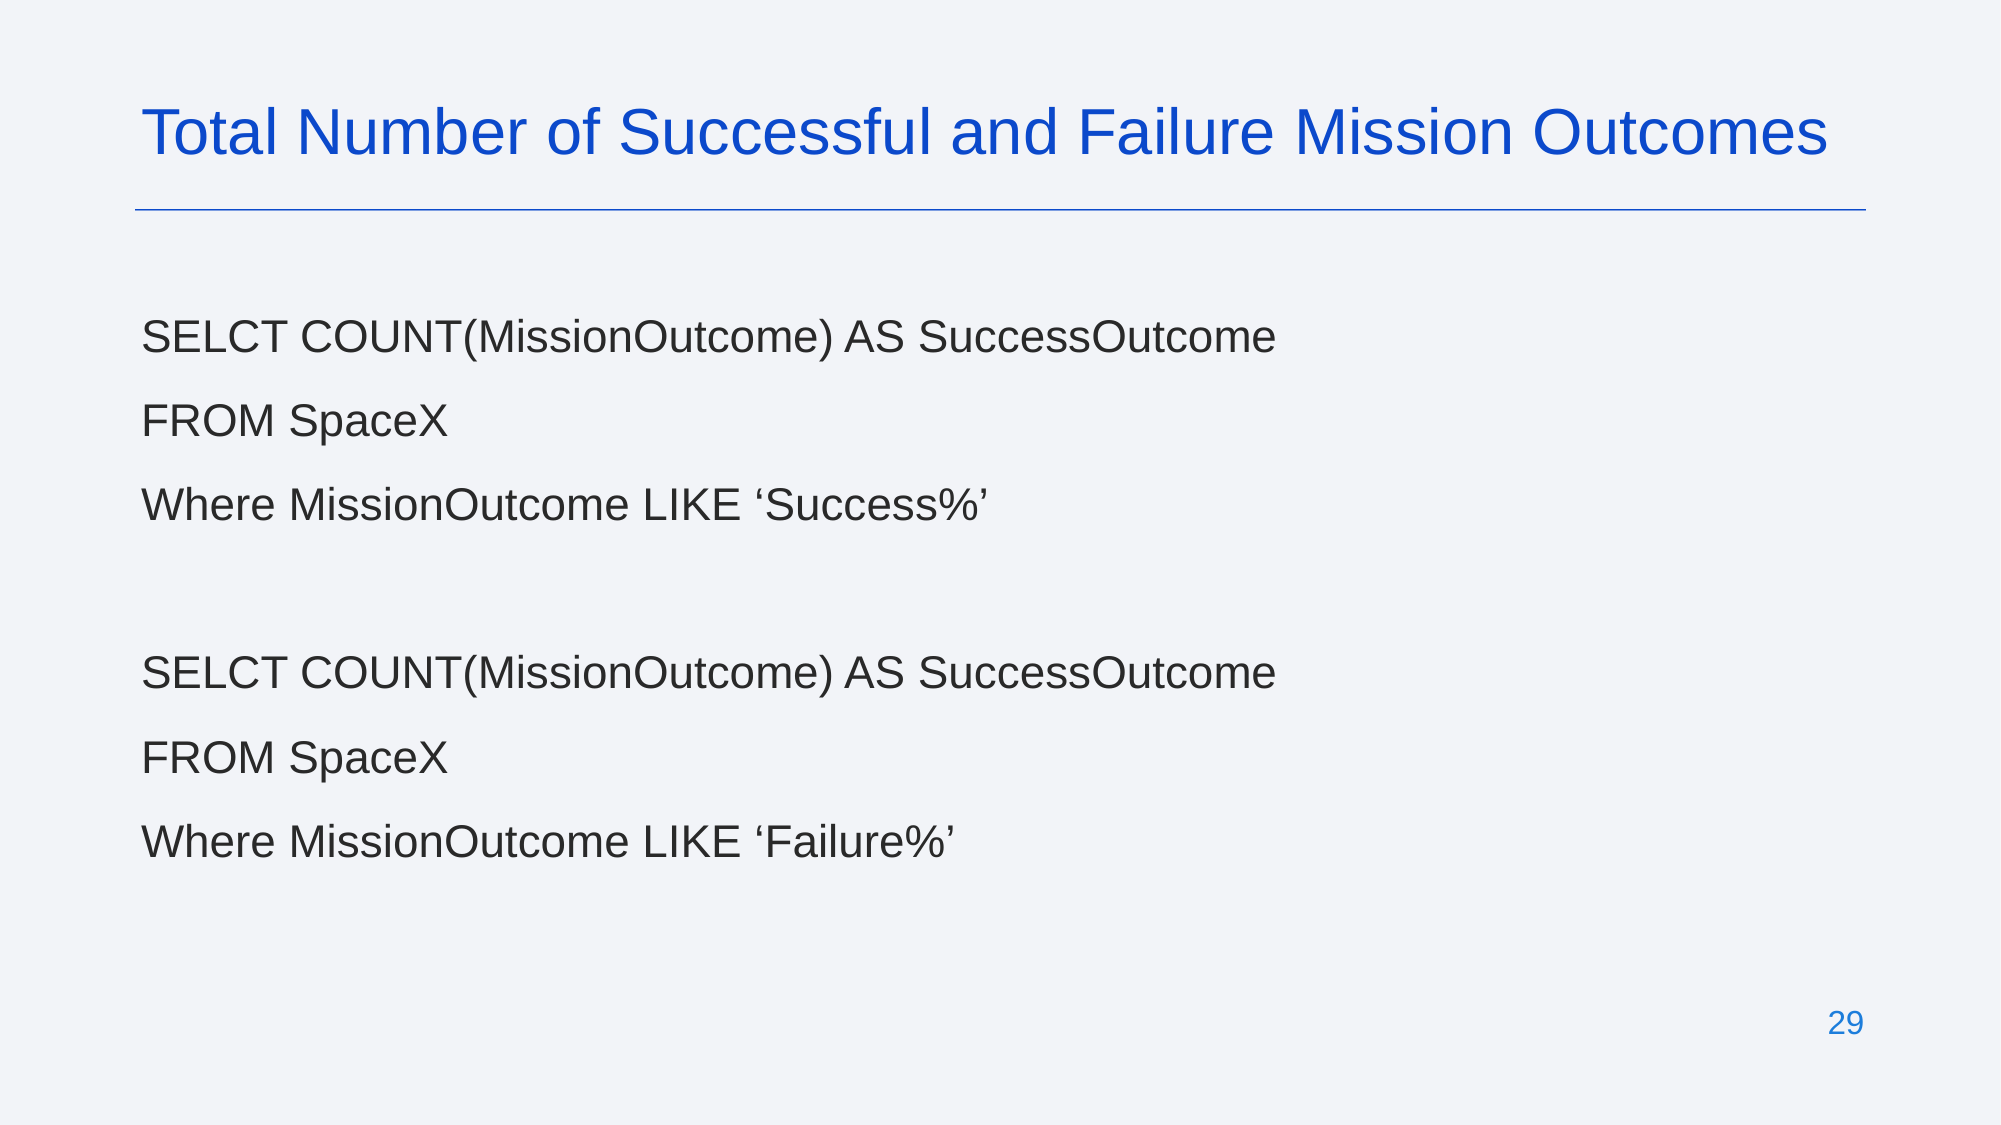

Total Number of Successful and Failure Mission Outcomes
SELCT COUNT(MissionOutcome) AS SuccessOutcome
FROM SpaceX
Where MissionOutcome LIKE ‘Success%’

SELCT COUNT(MissionOutcome) AS SuccessOutcome
FROM SpaceX
Where MissionOutcome LIKE ‘Failure%’

29